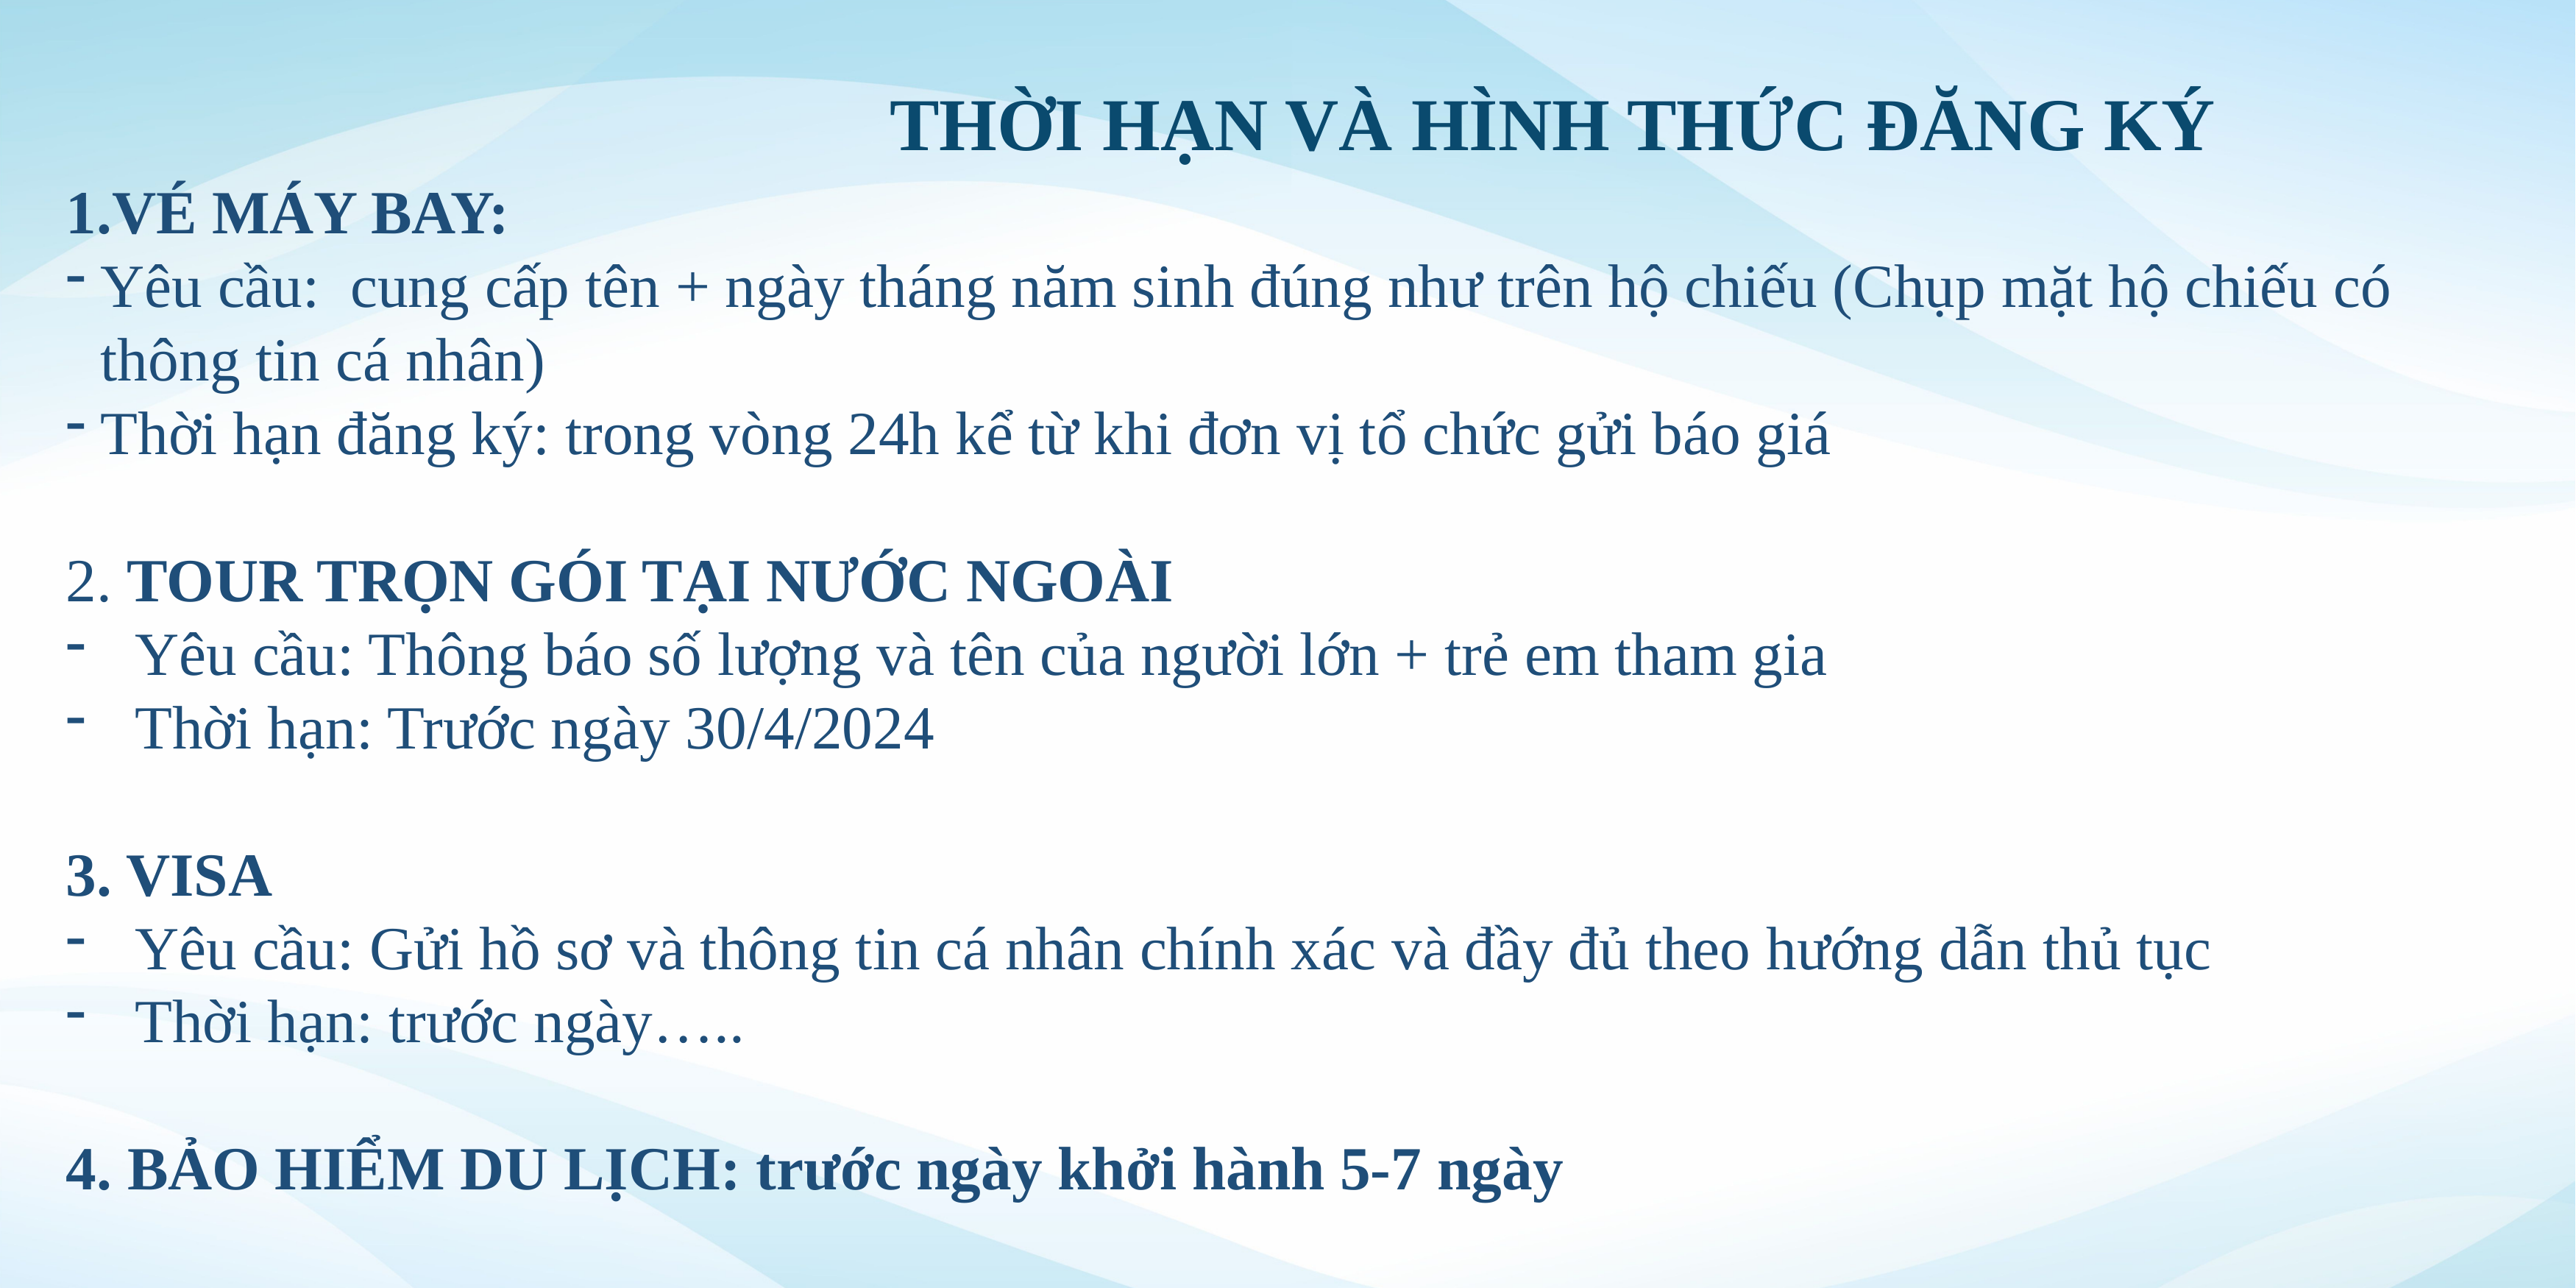

THỜI HẠN VÀ HÌNH THỨC ĐĂNG KÝ

VÉ MÁY BAY:
Yêu cầu:  cung cấp tên + ngày tháng năm sinh đúng như trên hộ chiếu (Chụp mặt hộ chiếu có thông tin cá nhân)
Thời hạn đăng ký: trong vòng 24h kể từ khi đơn vị tổ chức gửi báo giá

2. TOUR TRỌN GÓI TẠI NƯỚC NGOÀI
Yêu cầu: Thông báo số lượng và tên của người lớn + trẻ em tham gia
Thời hạn: Trước ngày 30/4/2024

3. VISA
Yêu cầu: Gửi hồ sơ và thông tin cá nhân chính xác và đầy đủ theo hướng dẫn thủ tục
Thời hạn: trước ngày…..

4. BẢO HIỂM DU LỊCH: trước ngày khởi hành 5-7 ngày